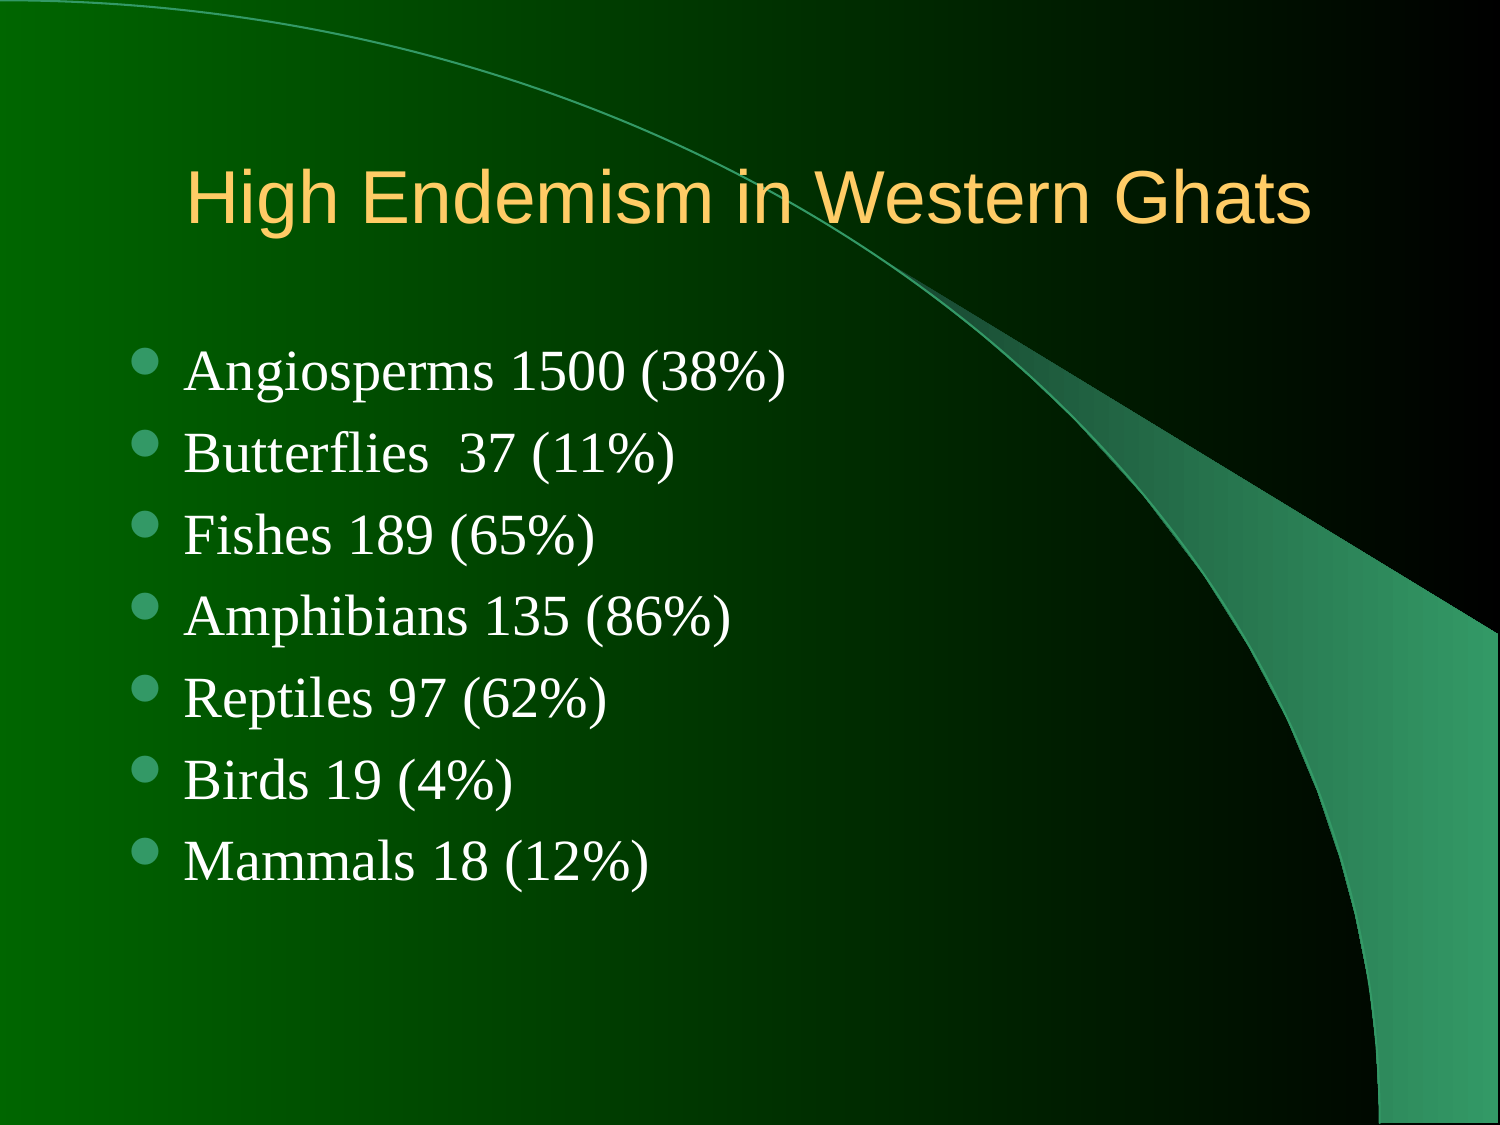

# High Endemism in Western Ghats
Angiosperms 1500 (38%)
Butterflies  37 (11%)
Fishes 189 (65%)
Amphibians 135 (86%)
Reptiles 97 (62%)
Birds 19 (4%)
Mammals 18 (12%)